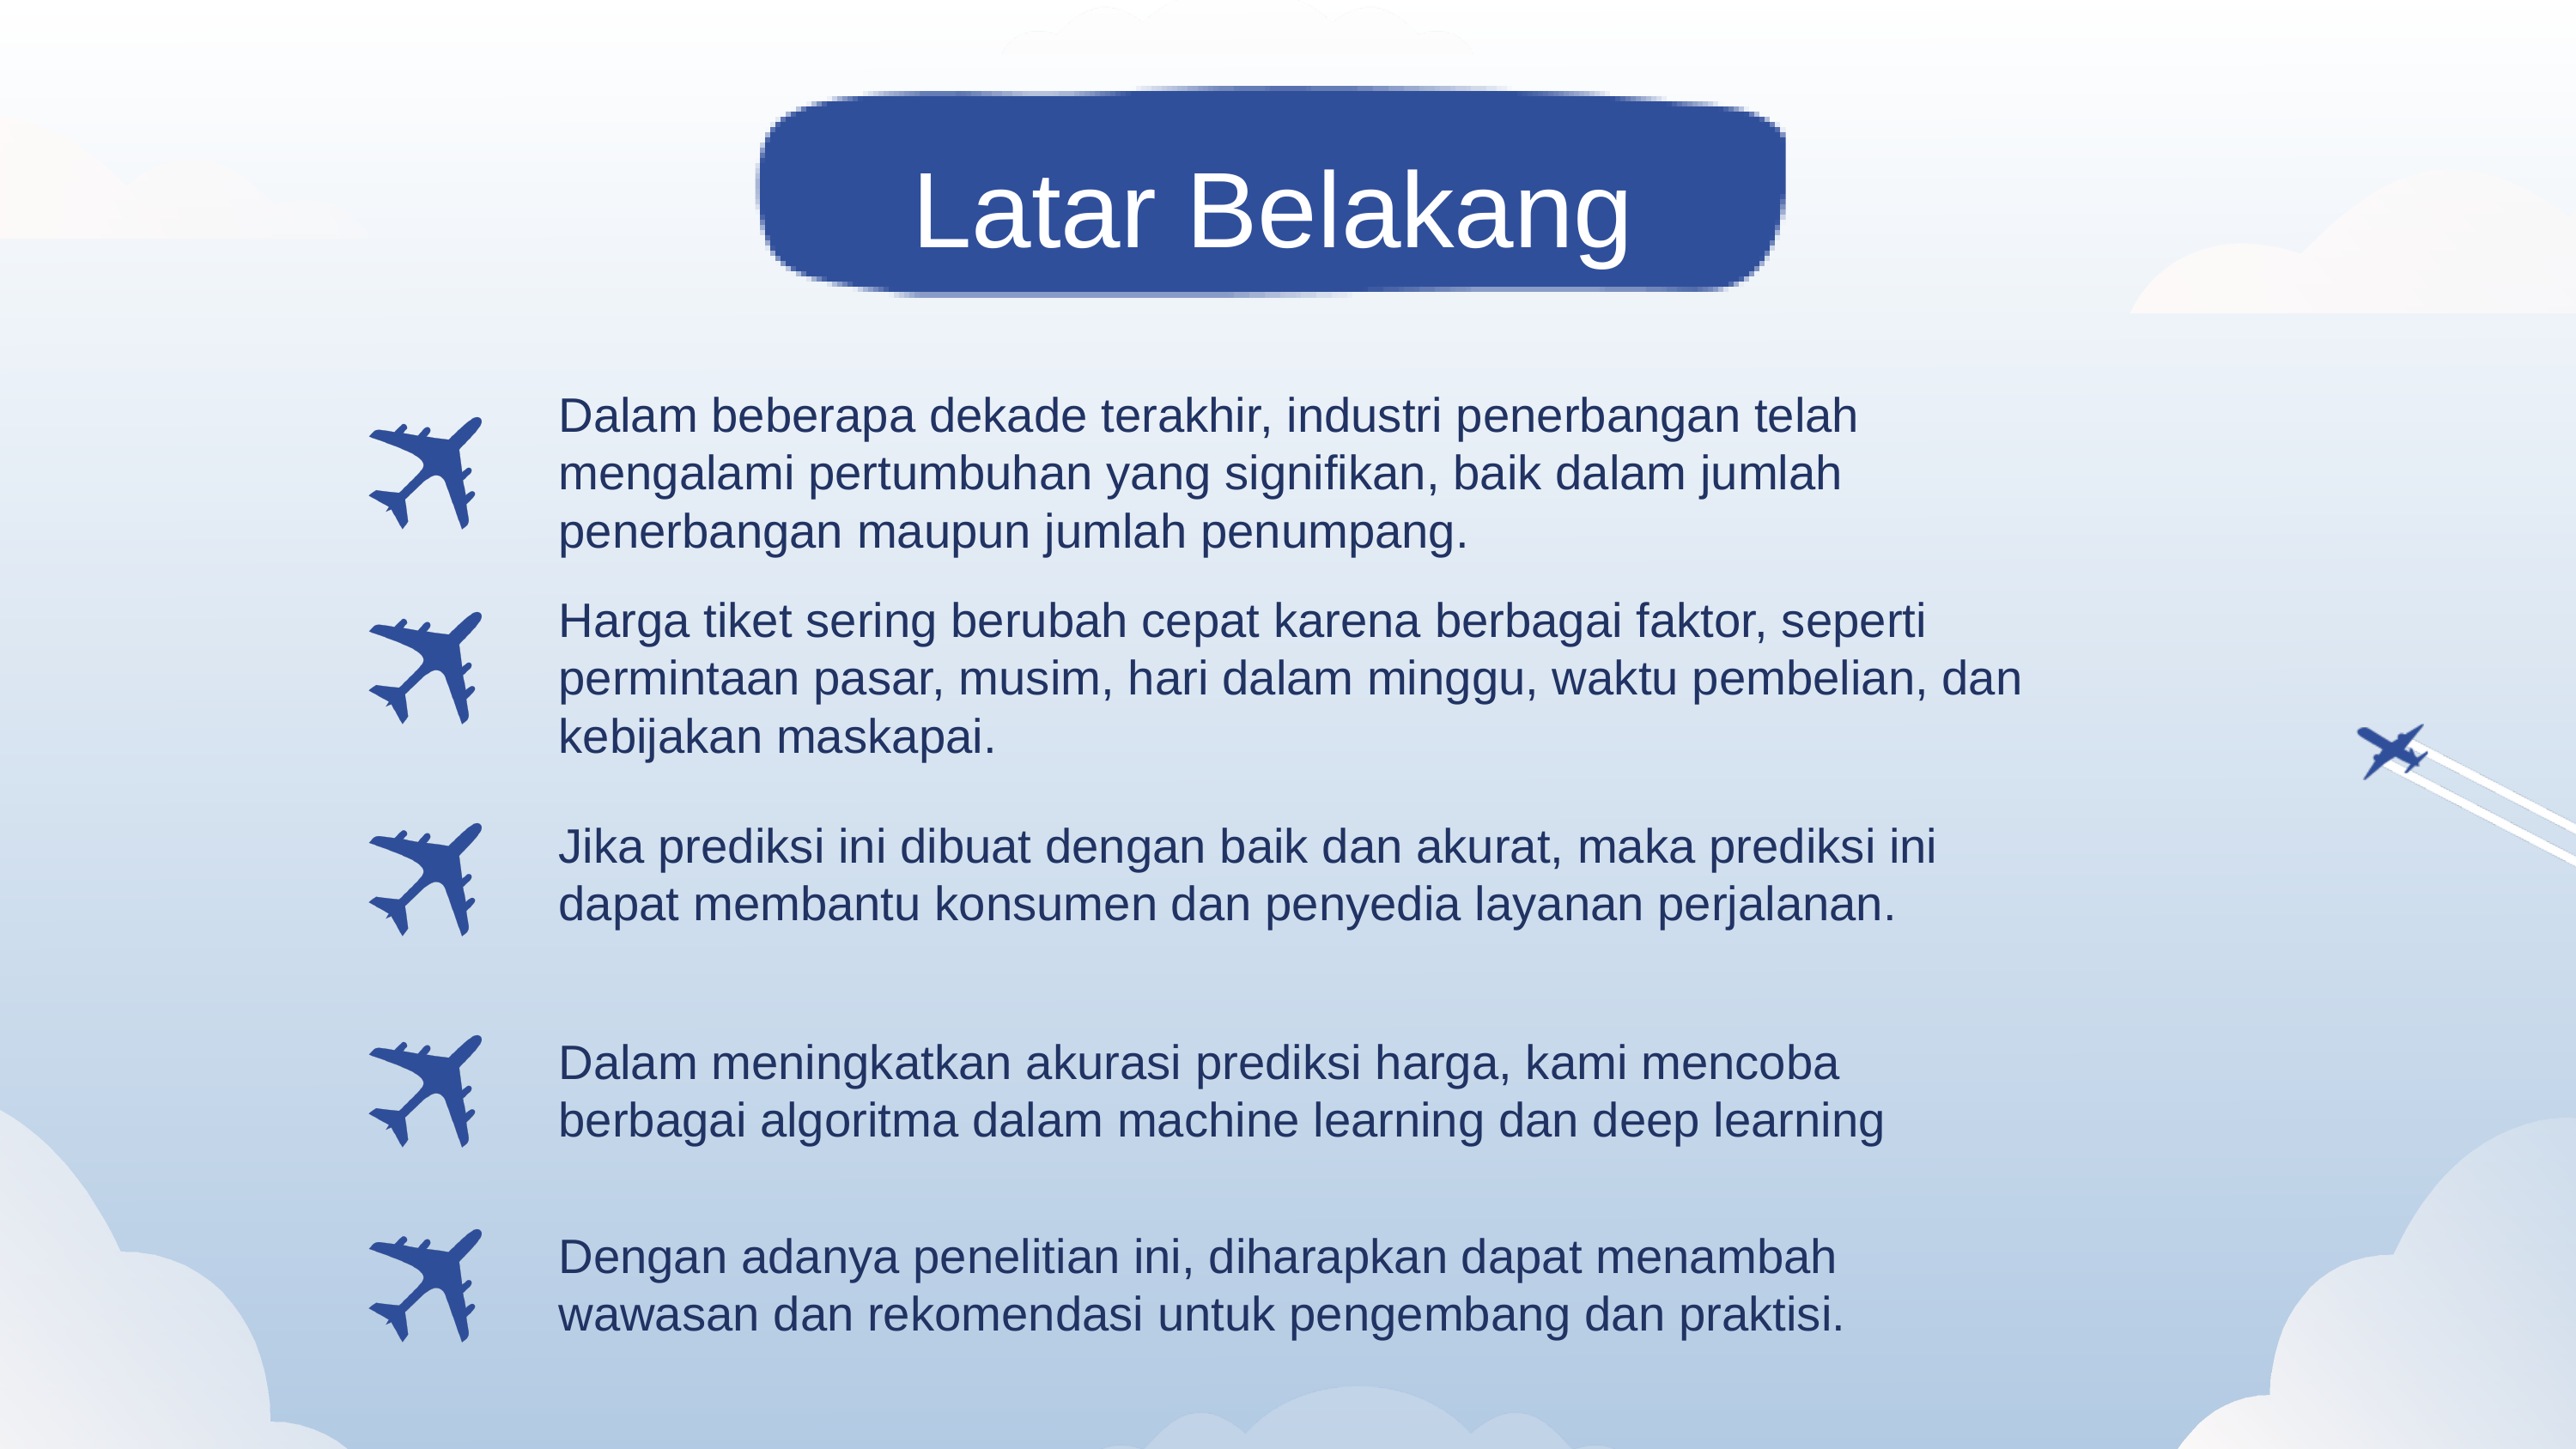

Latar Belakang
Dalam beberapa dekade terakhir, industri penerbangan telah mengalami pertumbuhan yang signifikan, baik dalam jumlah penerbangan maupun jumlah penumpang.

Harga tiket sering berubah cepat karena berbagai faktor, seperti permintaan pasar, musim, hari dalam minggu, waktu pembelian, dan kebijakan maskapai.

Jika prediksi ini dibuat dengan baik dan akurat, maka prediksi ini dapat membantu konsumen dan penyedia layanan perjalanan.

Dalam meningkatkan akurasi prediksi harga, kami mencoba berbagai algoritma dalam machine learning dan deep learning

Dengan adanya penelitian ini, diharapkan dapat menambah wawasan dan rekomendasi untuk pengembang dan praktisi.